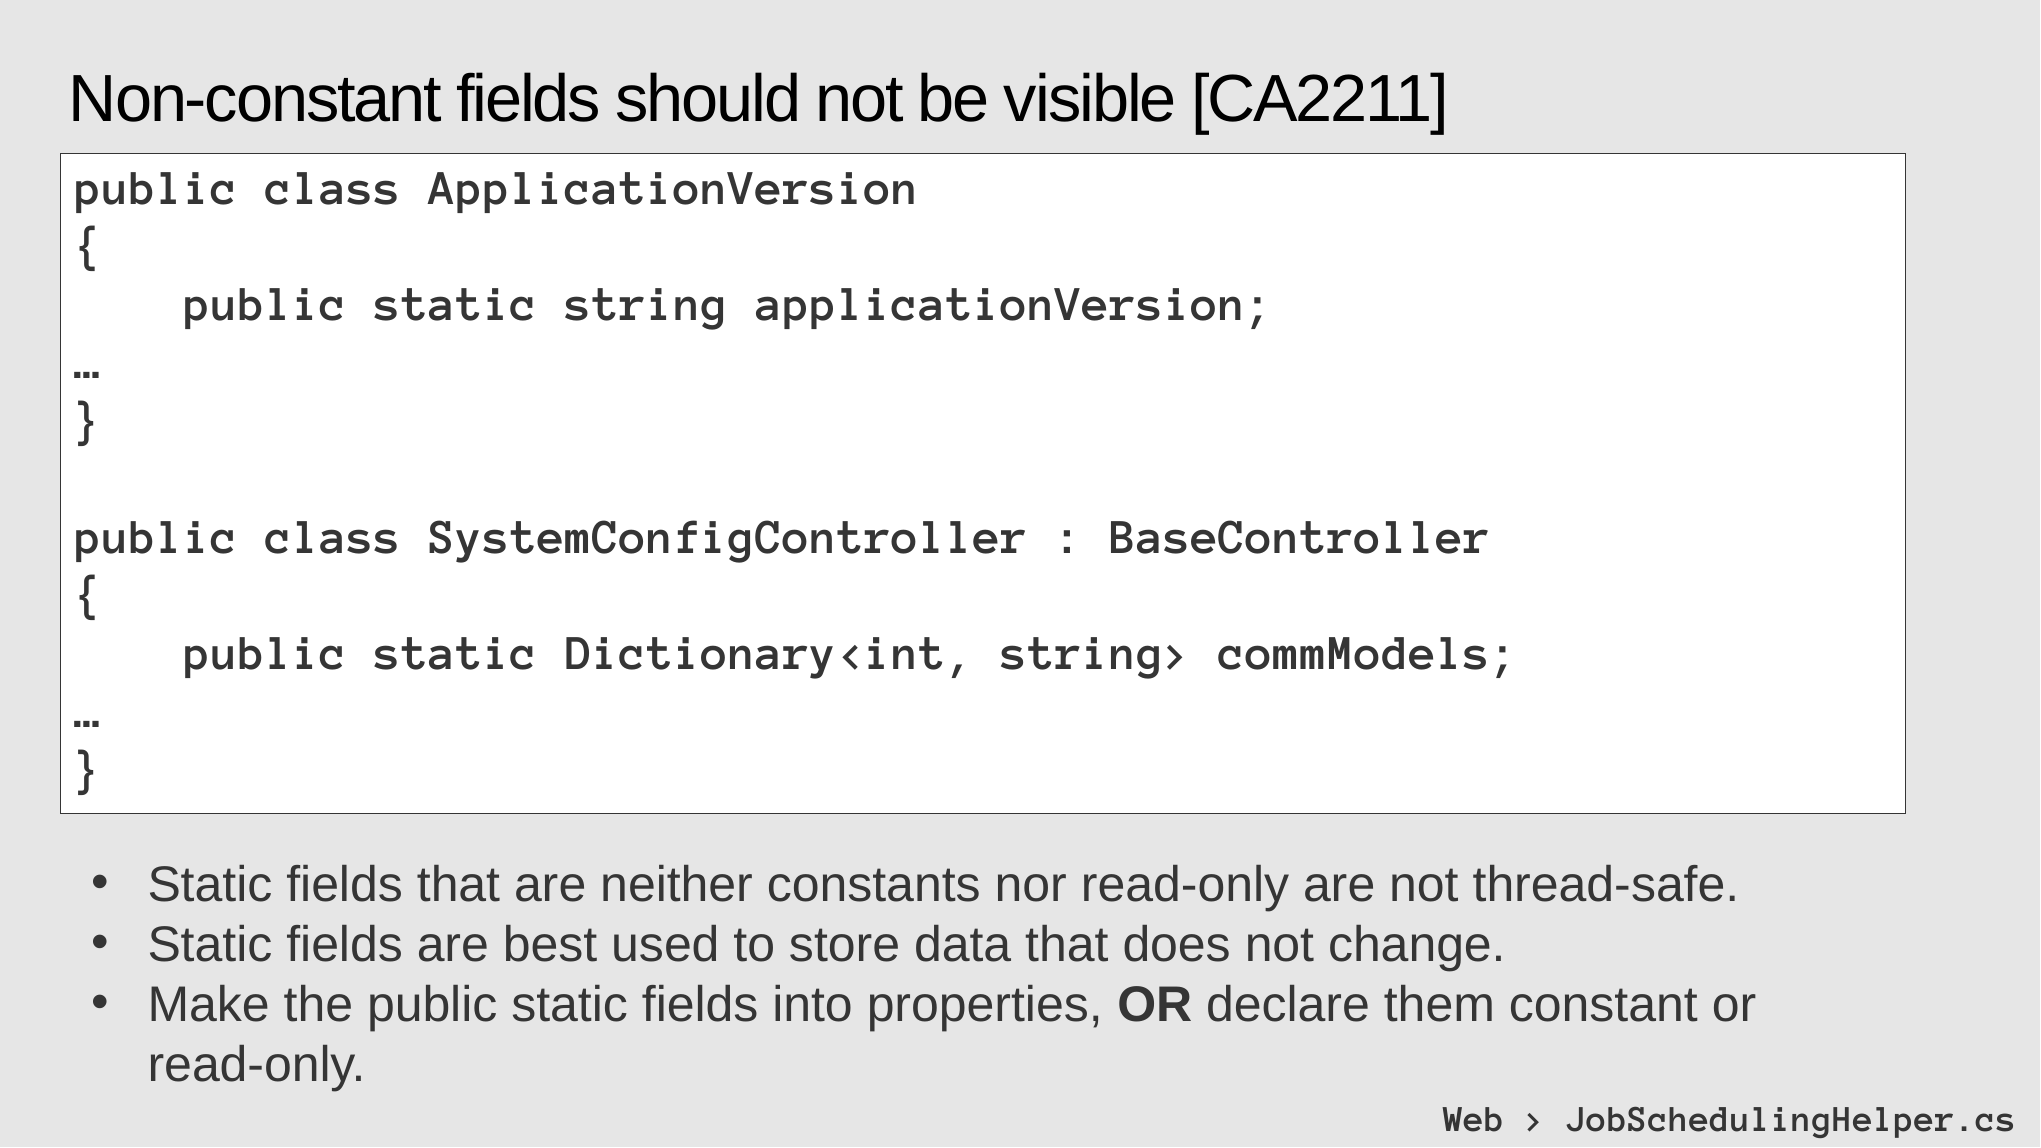

# Non-constant fields should not be visible [CA2211]
public class ApplicationVersion
{
    public static string applicationVersion;
…
}

public class SystemConfigController : BaseController
{
    public static Dictionary<int, string> commModels;
…
}
Static fields that are neither constants nor read-only are not thread-safe.
Static fields are best used to store data that does not change.
Make the public static fields into properties, OR declare them constant or read-only.
Web > JobSchedulingHelper.cs